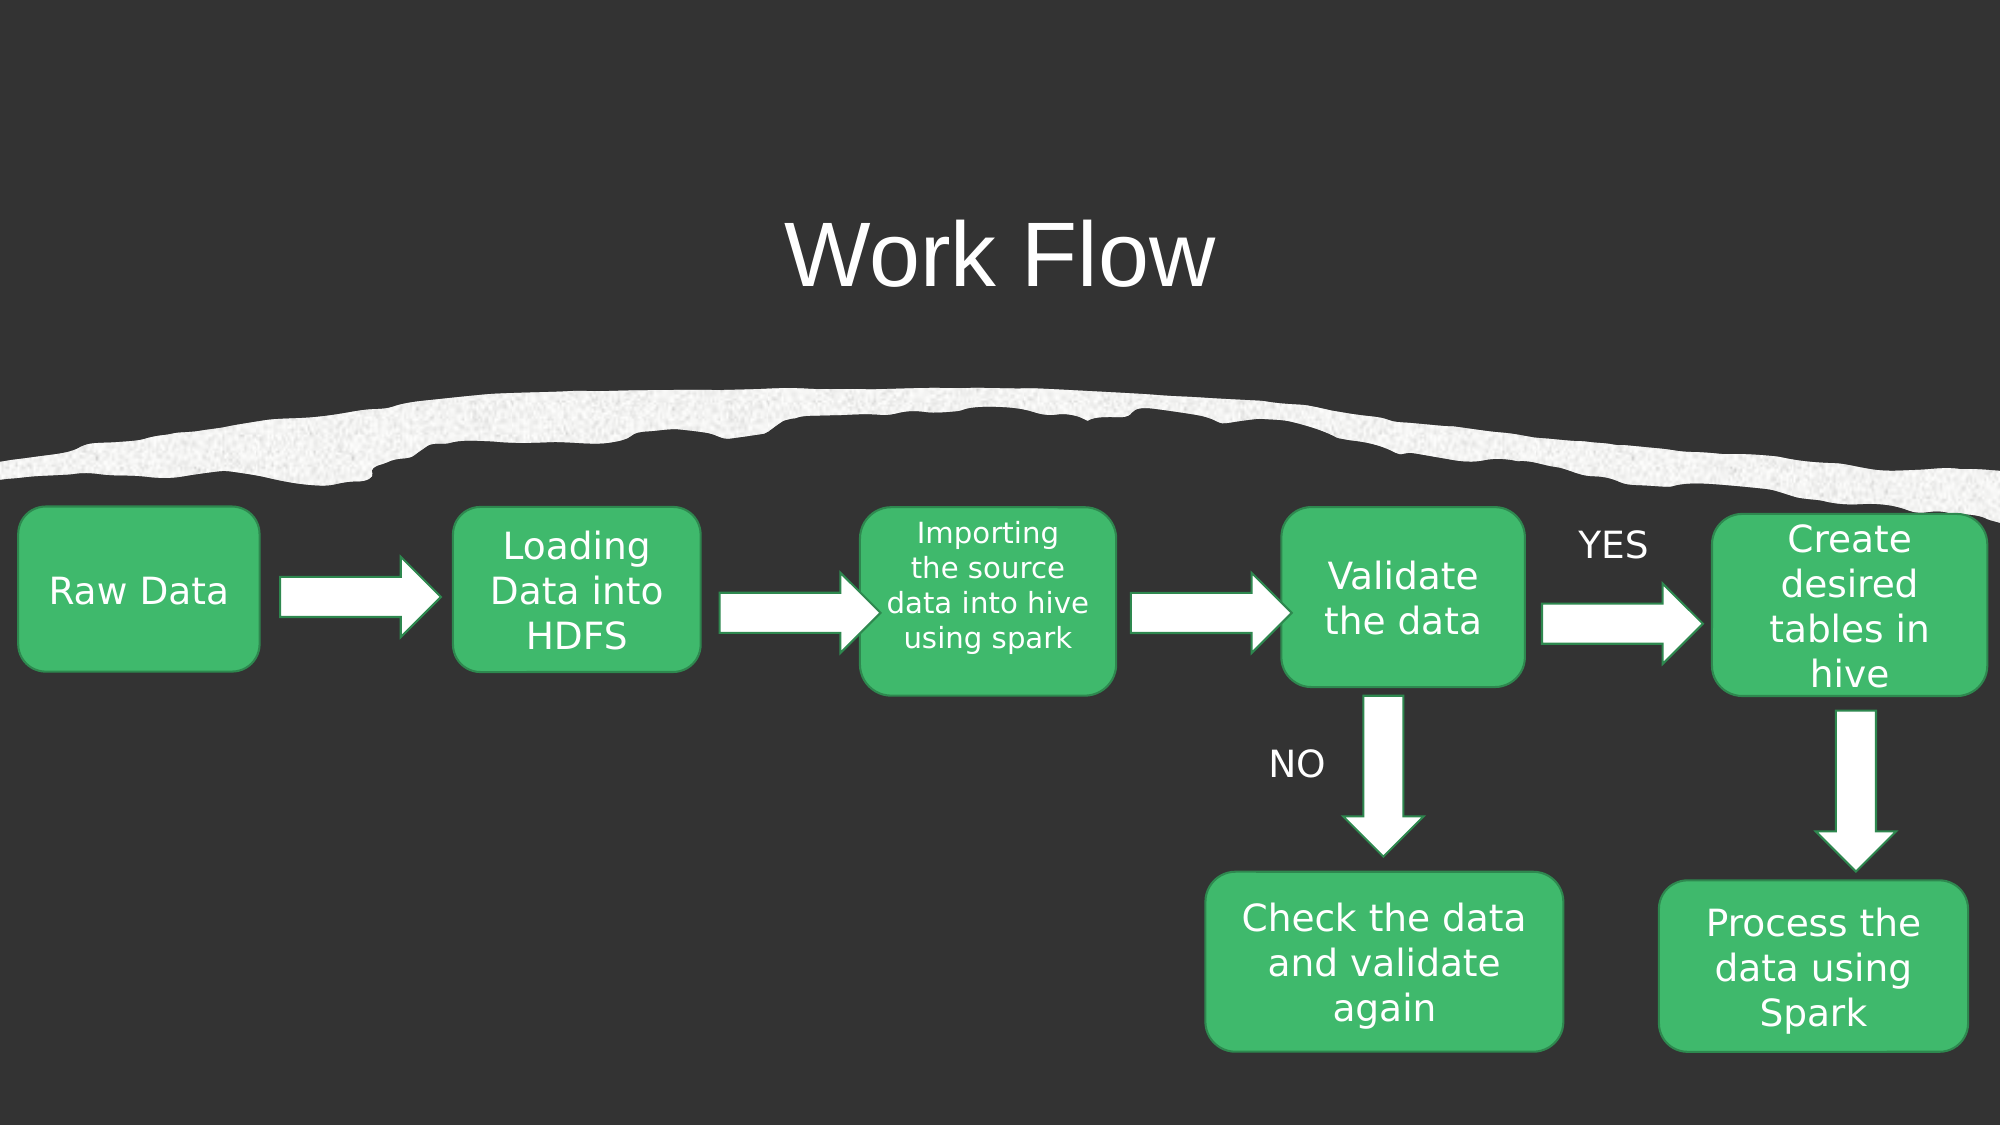

Work Flow

Raw Data
Loading Data into HDFS
Validate the data
Importing the source data into hive using spark

Create desired tables in hive
YES

NO
Check the data and validate again
Process the data using Spark